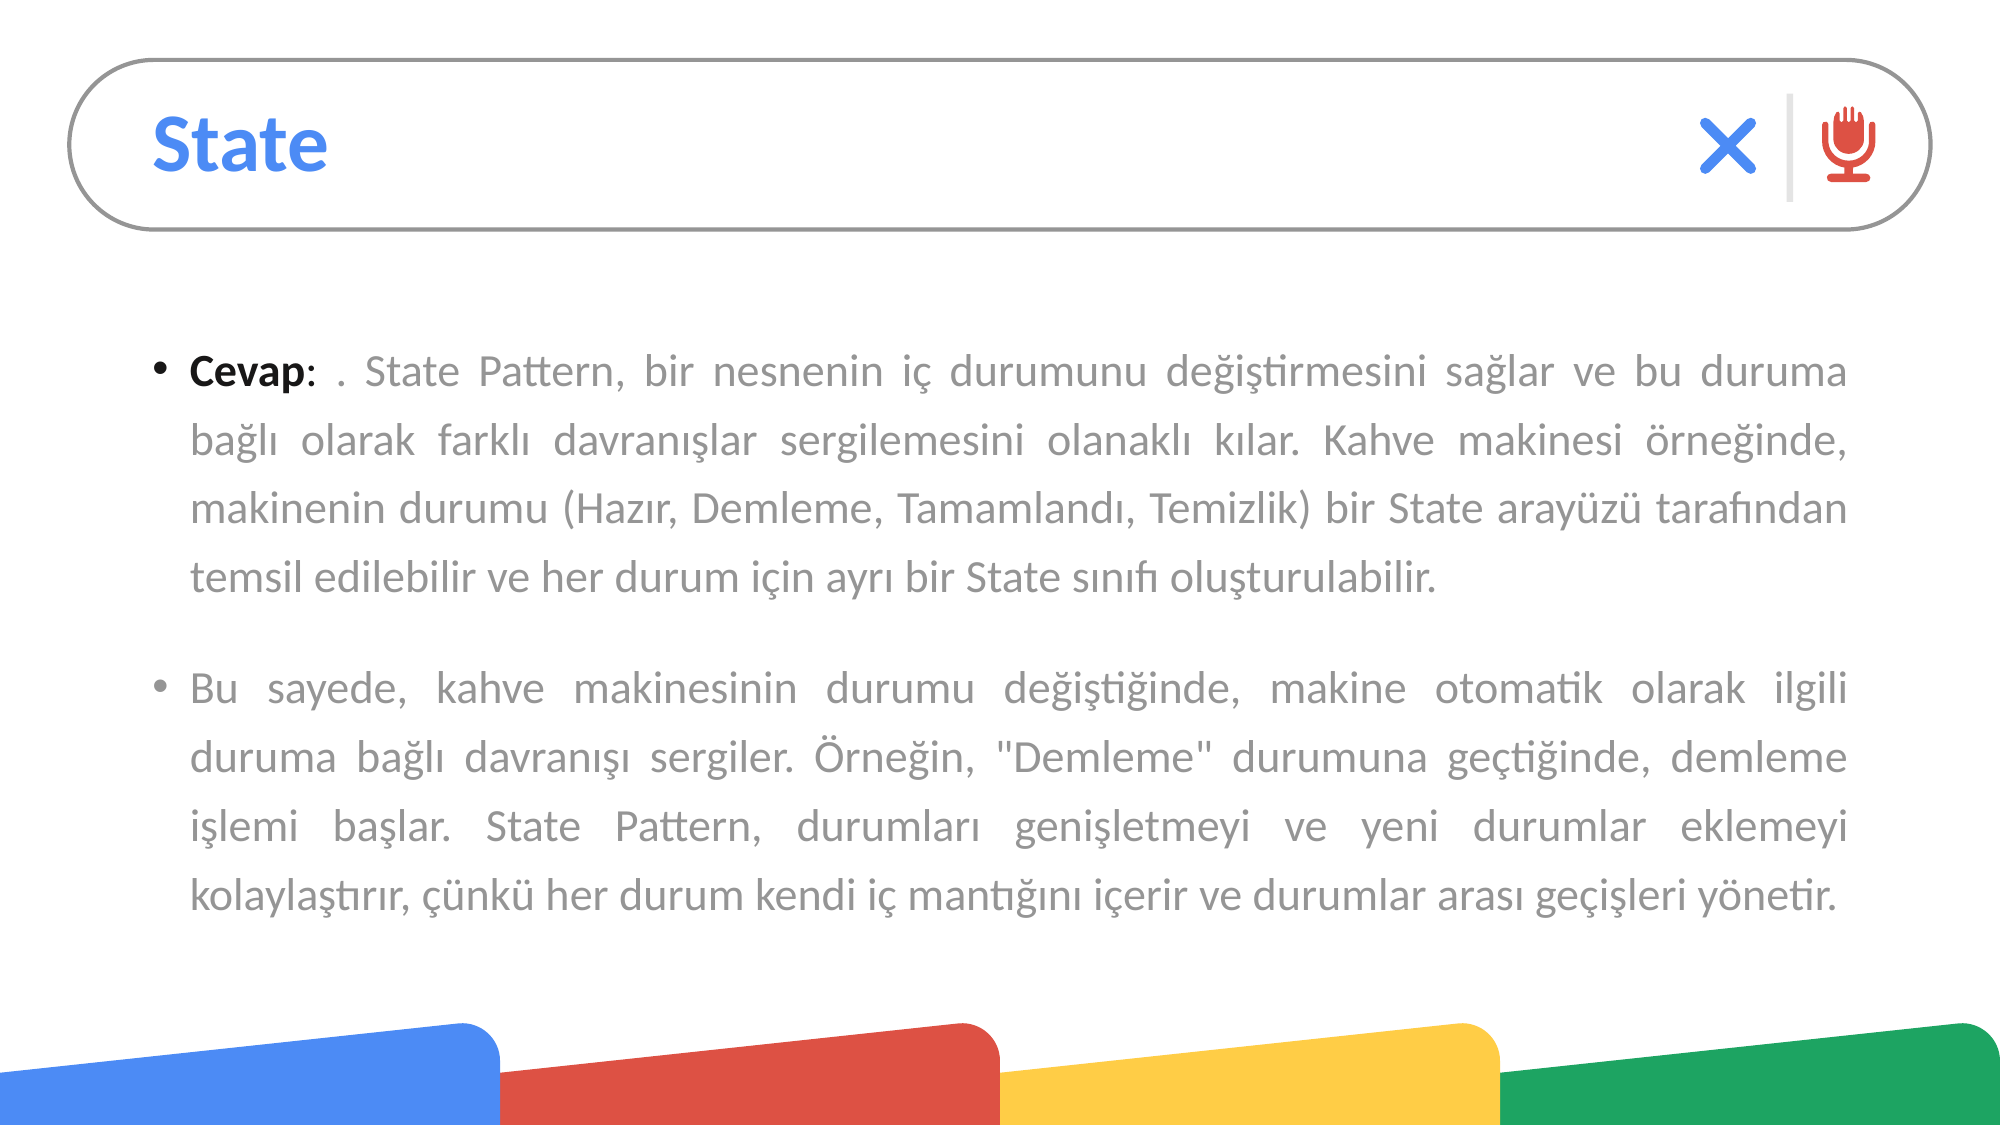

# State

Cevap: . State Pattern, bir nesnenin iç durumunu değiştirmesini sağlar ve bu duruma bağlı olarak farklı davranışlar sergilemesini olanaklı kılar. Kahve makinesi örneğinde, makinenin durumu (Hazır, Demleme, Tamamlandı, Temizlik) bir State arayüzü tarafından temsil edilebilir ve her durum için ayrı bir State sınıfı oluşturulabilir.
Bu sayede, kahve makinesinin durumu değiştiğinde, makine otomatik olarak ilgili duruma bağlı davranışı sergiler. Örneğin, "Demleme" durumuna geçtiğinde, demleme işlemi başlar. State Pattern, durumları genişletmeyi ve yeni durumlar eklemeyi kolaylaştırır, çünkü her durum kendi iç mantığını içerir ve durumlar arası geçişleri yönetir.